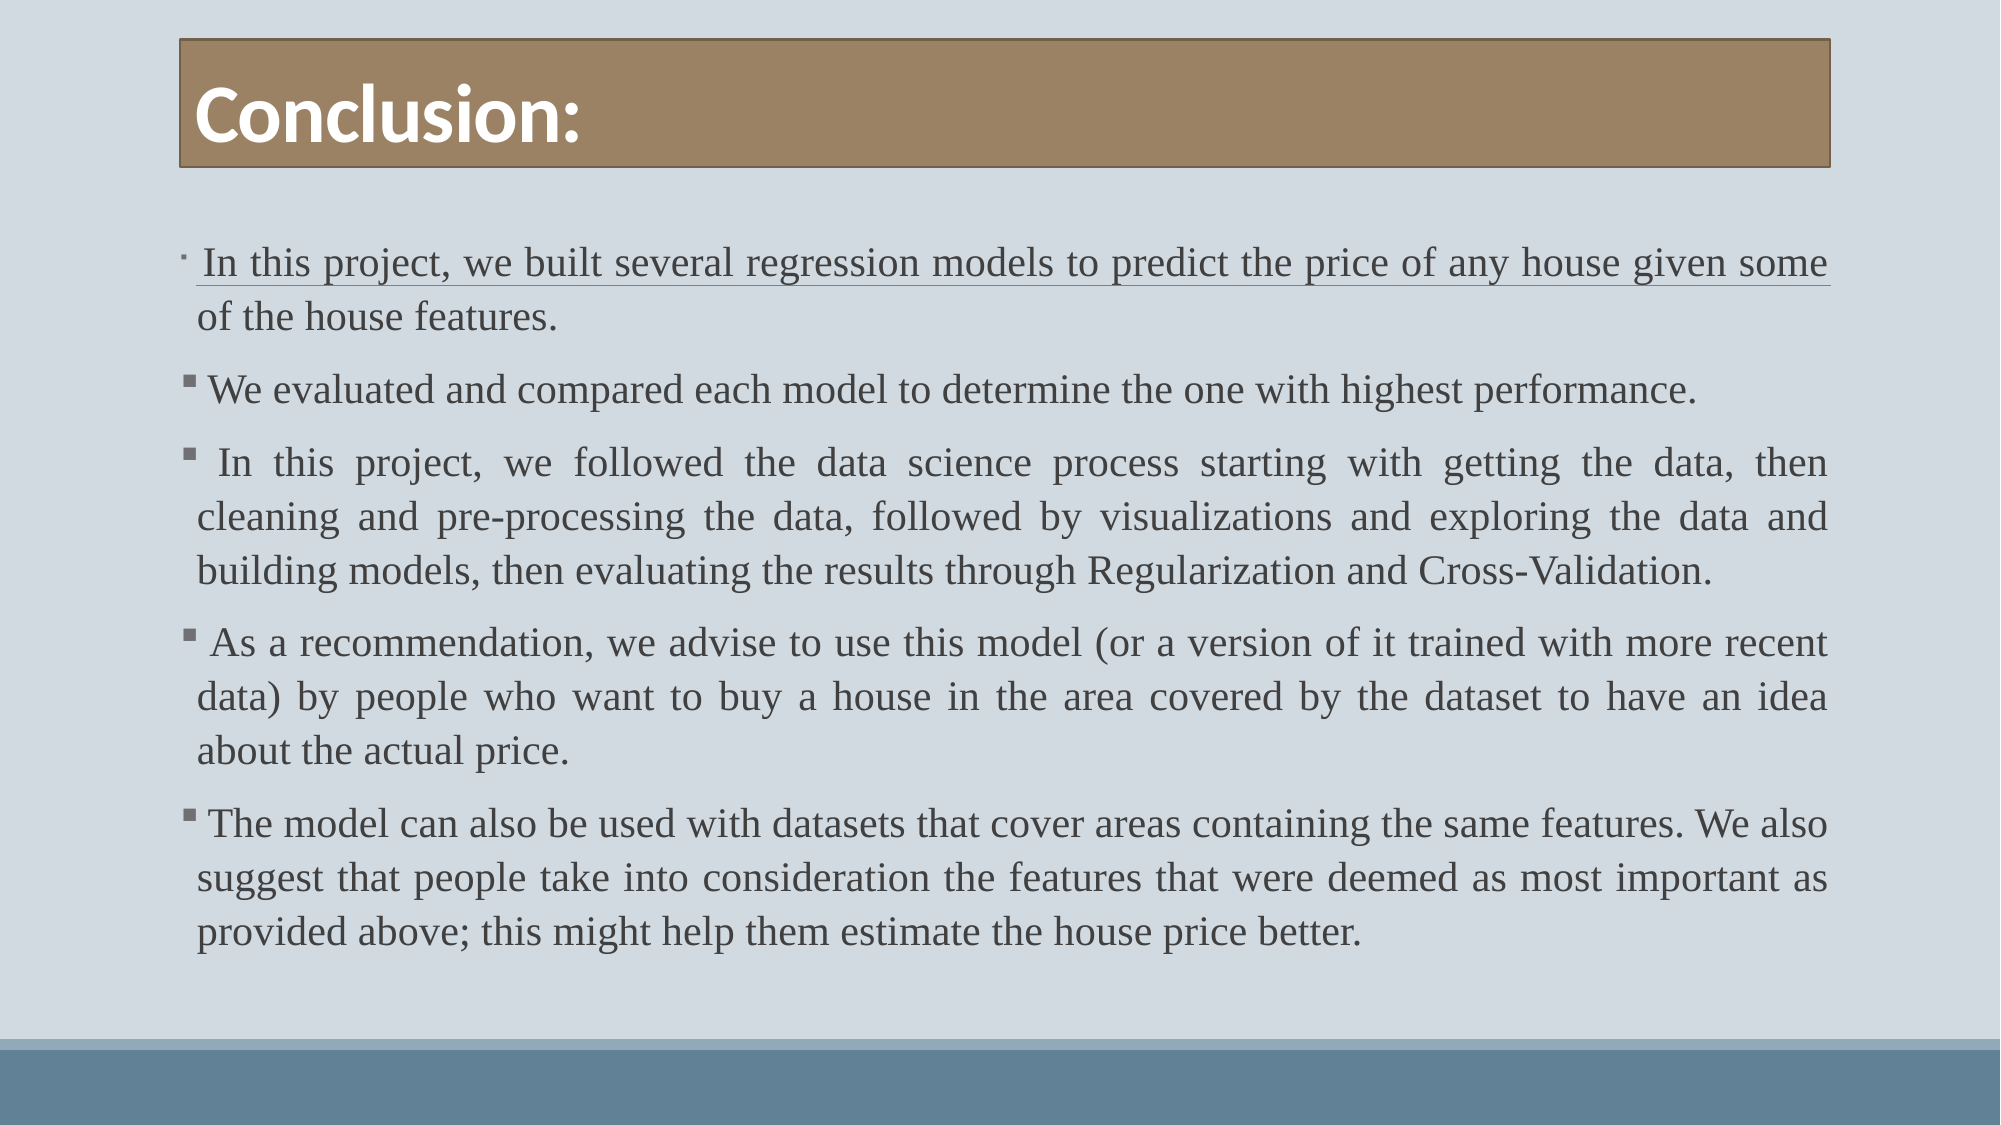

# Conclusion:
 In this project, we built several regression models to predict the price of any house given some of the house features.
 We evaluated and compared each model to determine the one with highest performance.
 In this project, we followed the data science process starting with getting the data, then cleaning and pre-processing the data, followed by visualizations and exploring the data and building models, then evaluating the results through Regularization and Cross-Validation.
 As a recommendation, we advise to use this model (or a version of it trained with more recent data) by people who want to buy a house in the area covered by the dataset to have an idea about the actual price.
 The model can also be used with datasets that cover areas containing the same features. We also suggest that people take into consideration the features that were deemed as most important as provided above; this might help them estimate the house price better.